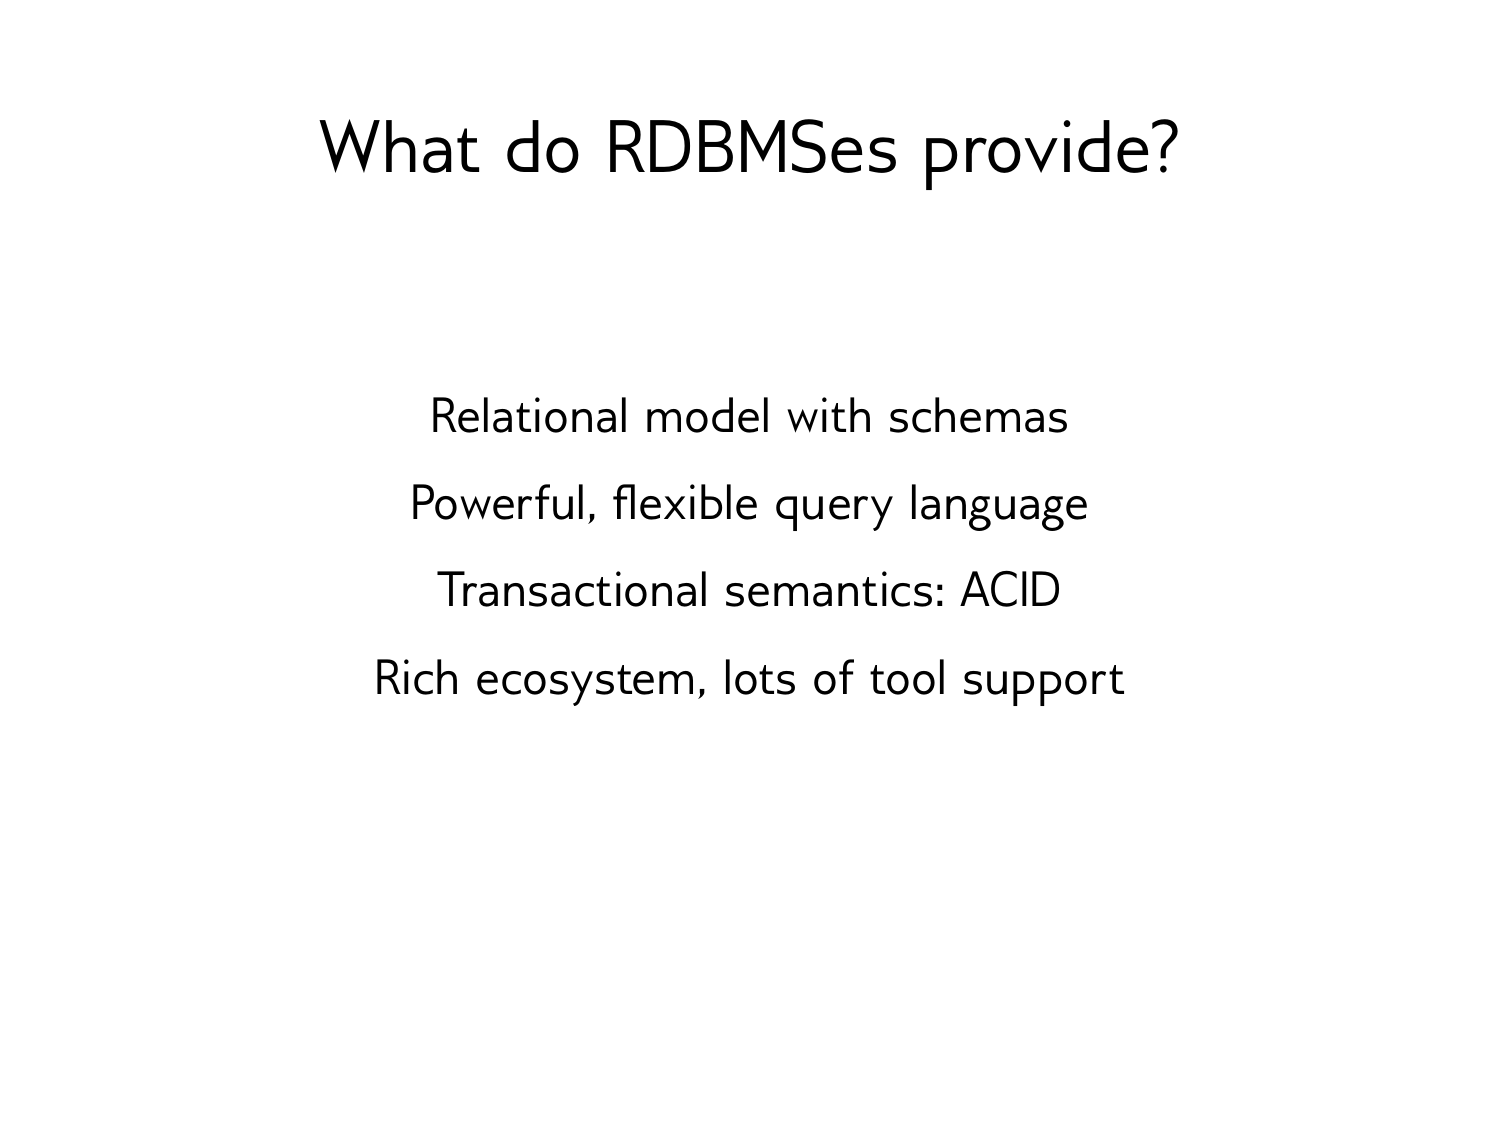

What do RDBMSes provide?
Relational model with schemas
Powerful, flexible query language
Transactional semantics: ACID
Rich ecosystem, lots of tool support